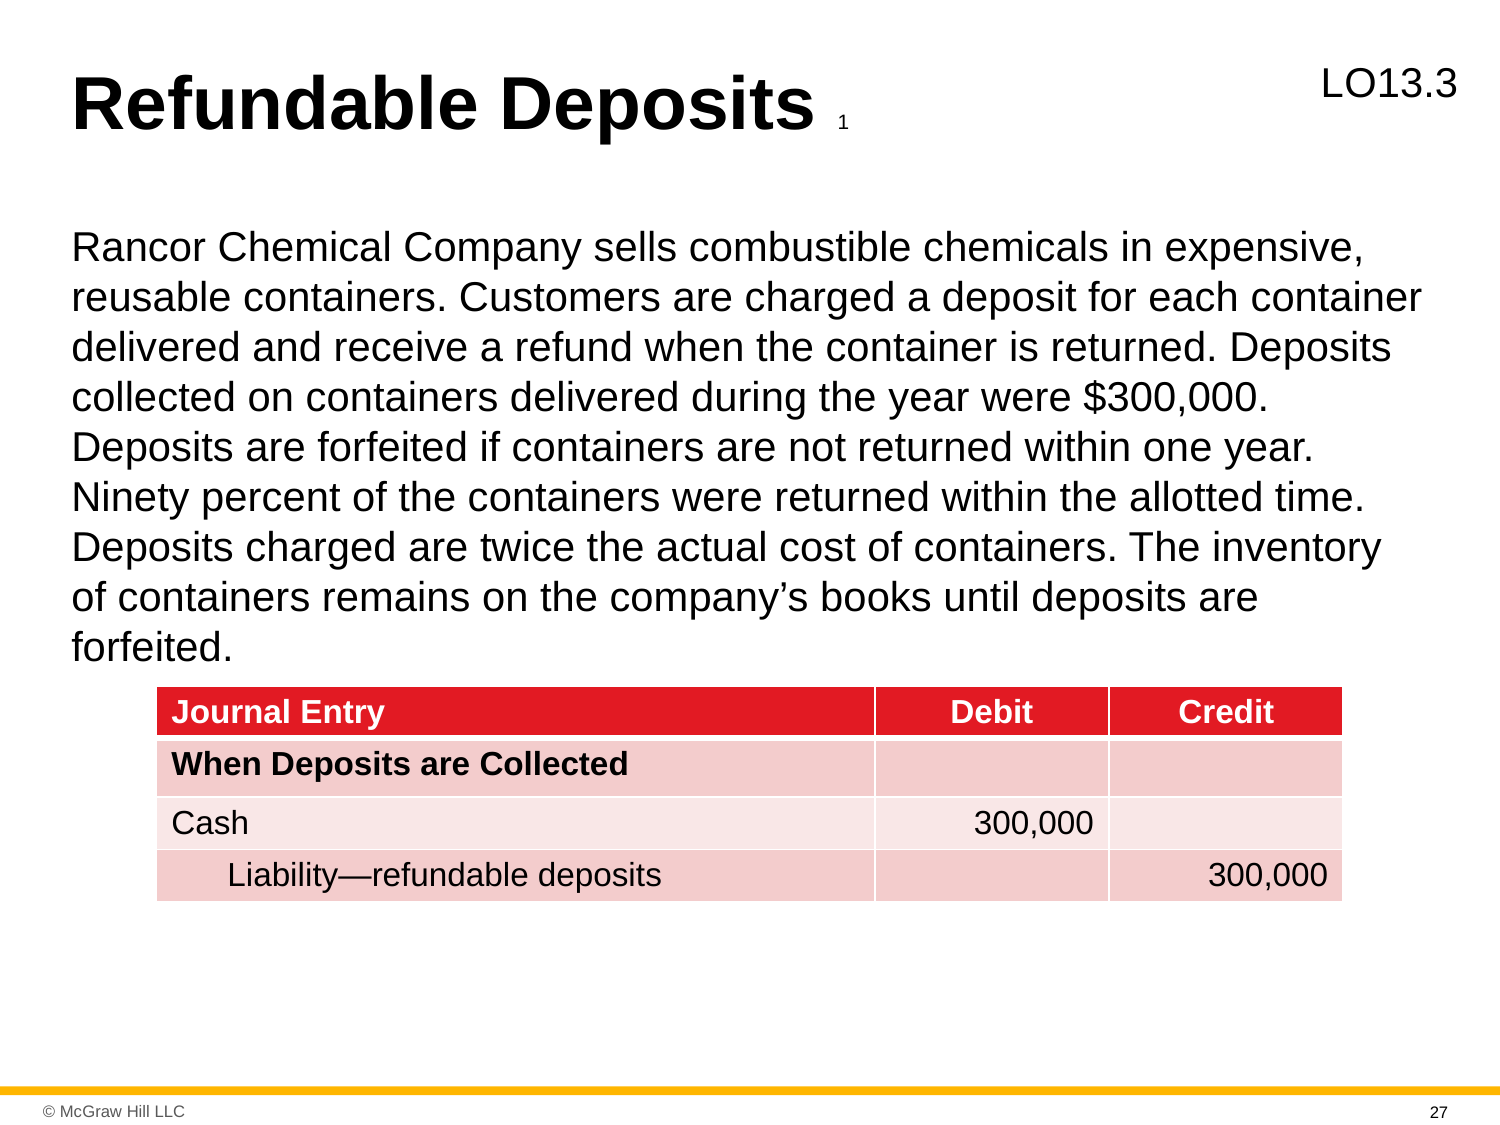

# Refundable Deposits 1
L O13.3
Rancor Chemical Company sells combustible chemicals in expensive, reusable containers. Customers are charged a deposit for each container delivered and receive a refund when the container is returned. Deposits collected on containers delivered during the year were $300,000. Deposits are forfeited if containers are not returned within one year. Ninety percent of the containers were returned within the allotted time. Deposits charged are twice the actual cost of containers. The inventory of containers remains on the company’s books until deposits are forfeited.
| Journal Entry | Debit | Credit |
| --- | --- | --- |
| When Deposits are Collected |  |  |
| Cash | 300,000 |  |
| Liability—refundable deposits |  | 300,000 |
27